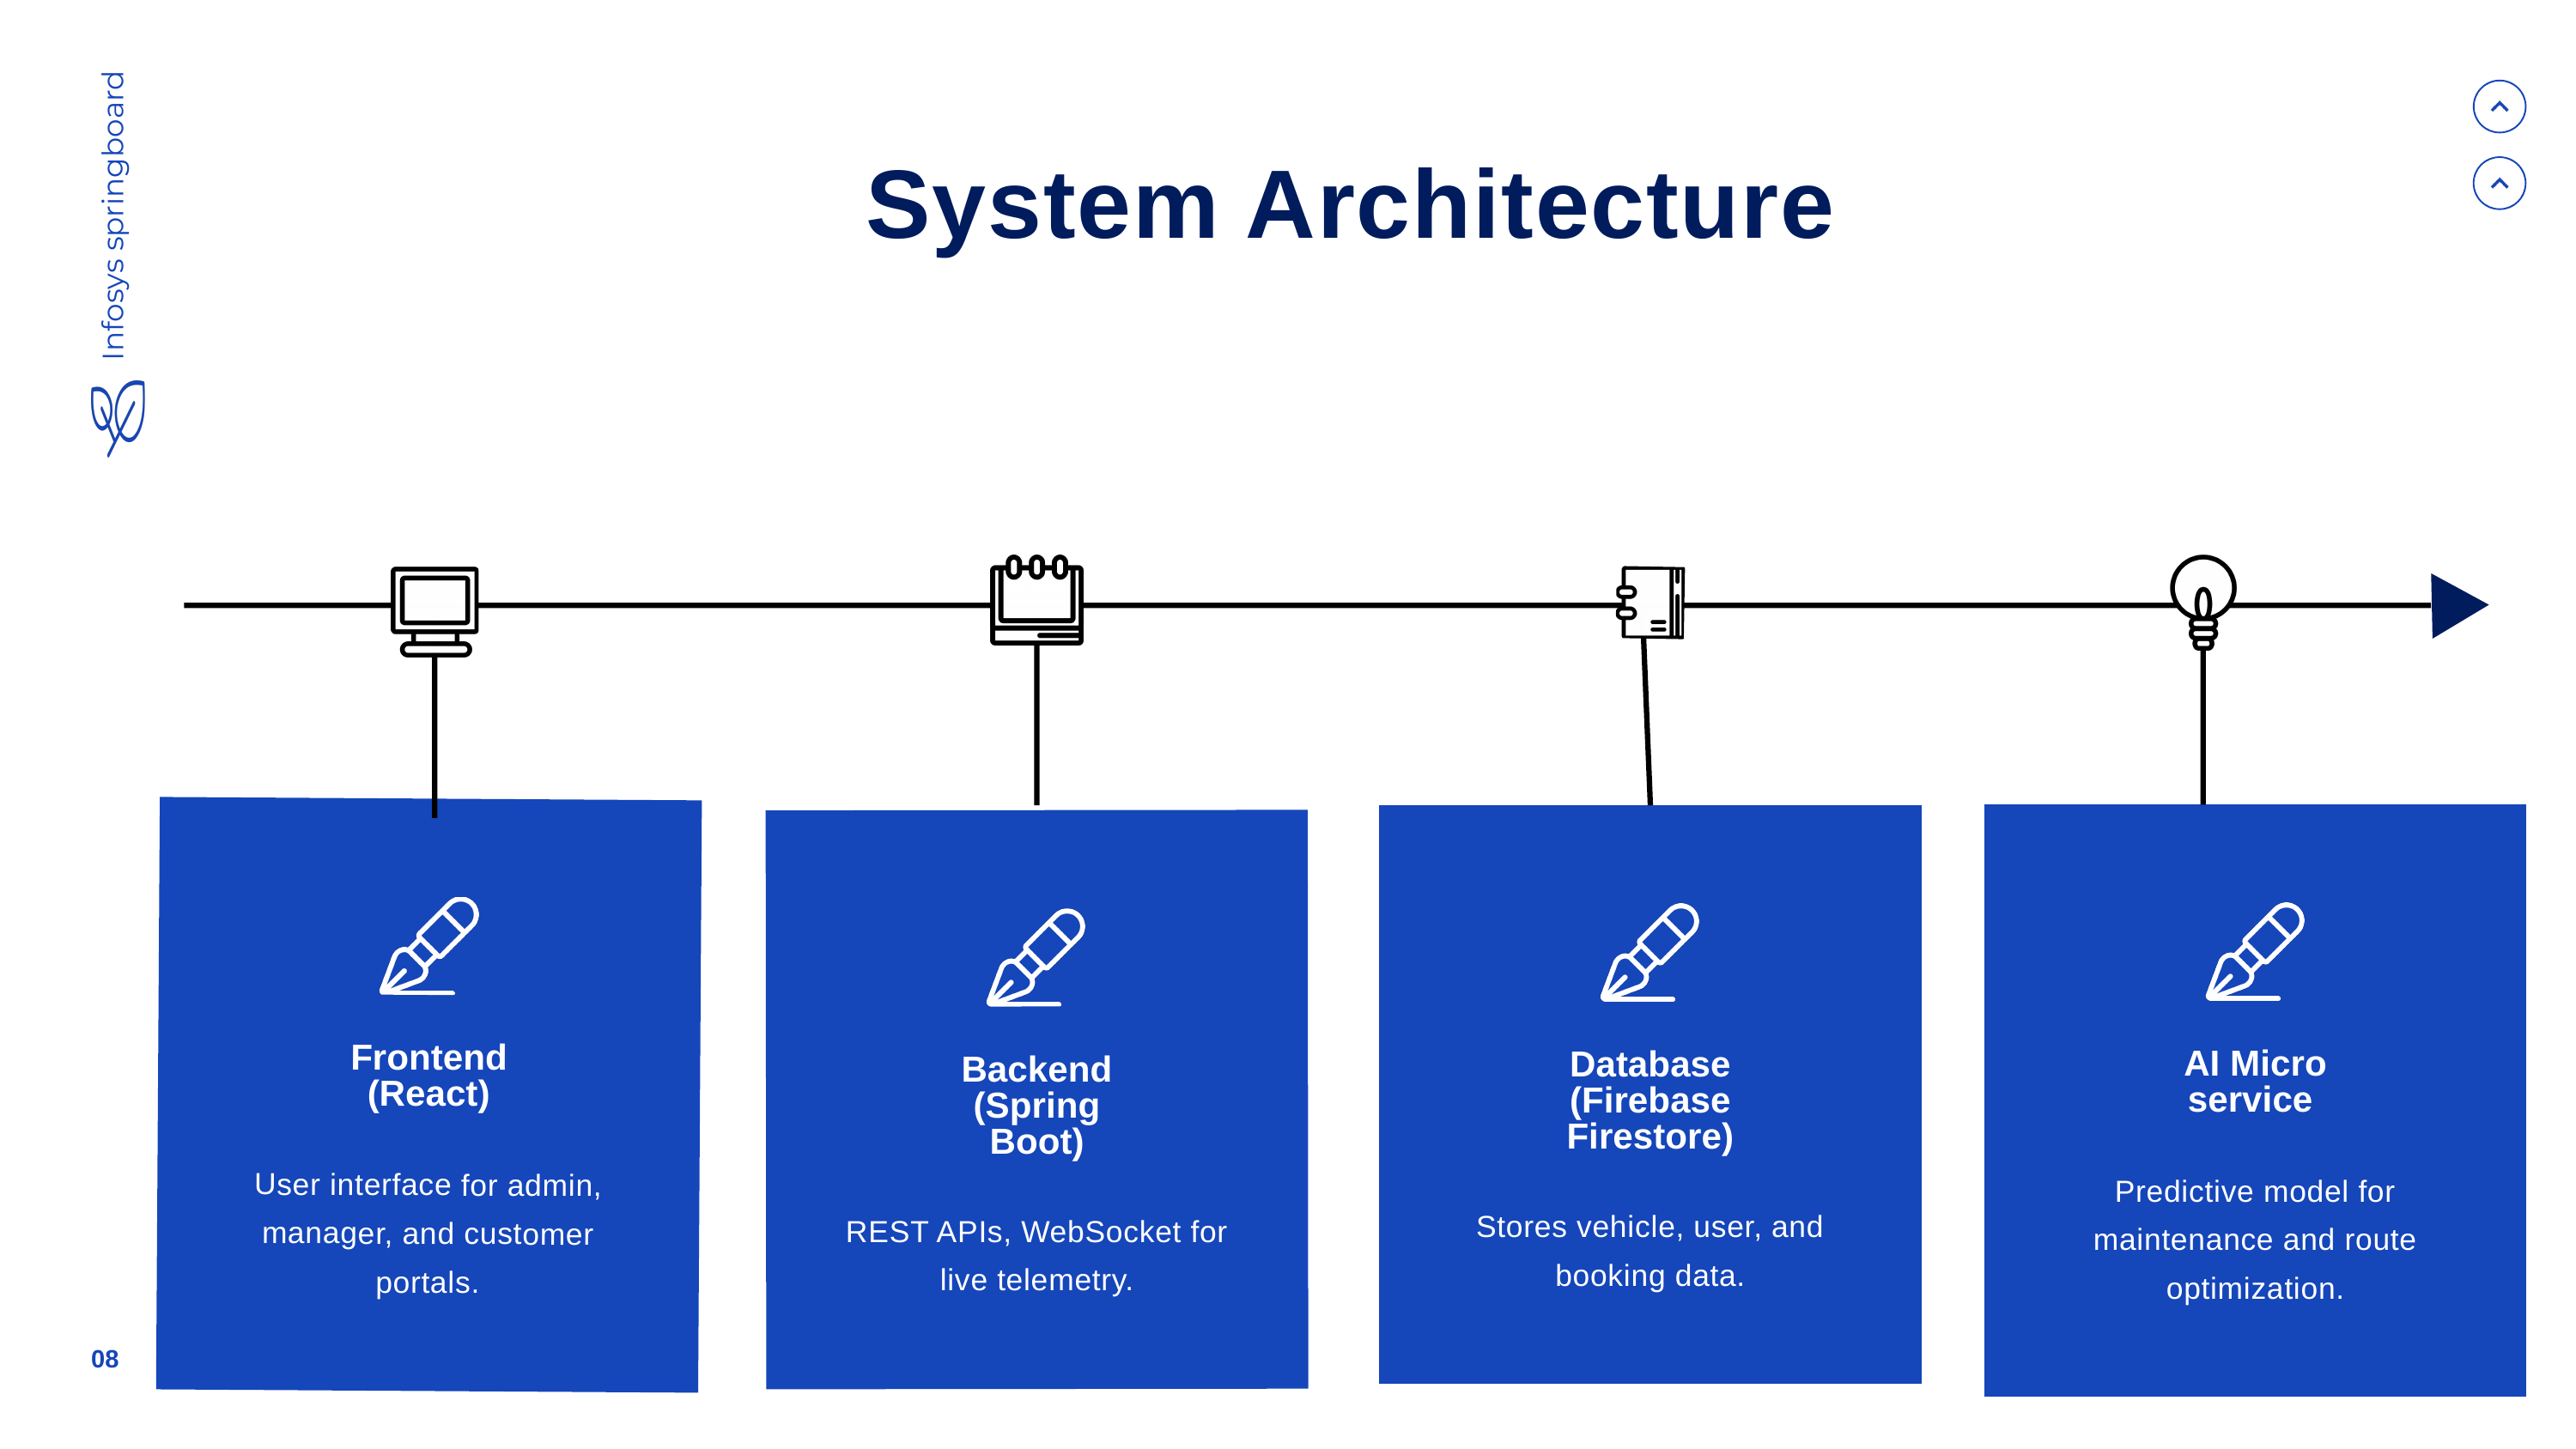

Infosys springboard

System Architecture

Frontend (React)
User interface for admin, manager, and customer portals.

AI Micro service
Predictive model for maintenance and route optimization.

Database (Firebase Firestore)
Stores vehicle, user, and booking data.

Backend (Spring Boot)
REST APIs, WebSocket for live telemetry.
Sierrawood School
Social Science Class
08